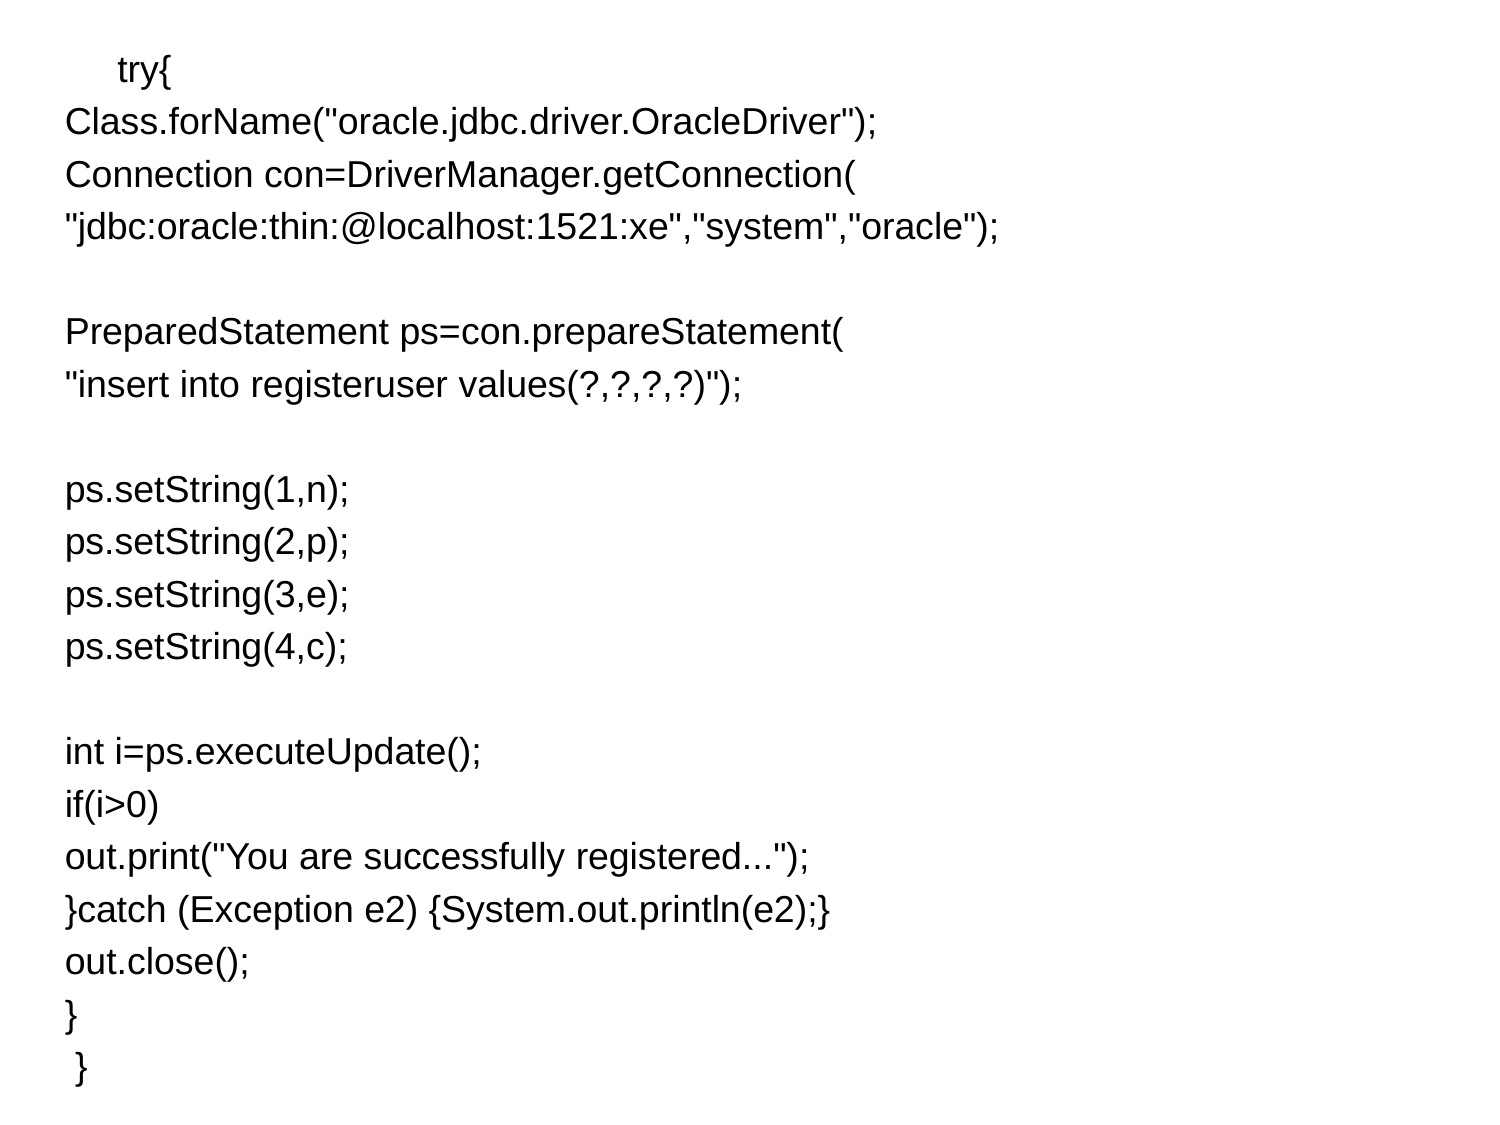

try{
Class.forName("oracle.jdbc.driver.OracleDriver");
Connection con=DriverManager.getConnection(
"jdbc:oracle:thin:@localhost:1521:xe","system","oracle");

PreparedStatement ps=con.prepareStatement(
"insert into registeruser values(?,?,?,?)");

ps.setString(1,n);
ps.setString(2,p);
ps.setString(3,e);
ps.setString(4,c);

int i=ps.executeUpdate();
if(i>0)
out.print("You are successfully registered...");
}catch (Exception e2) {System.out.println(e2);}
out.close();
}
 }

#